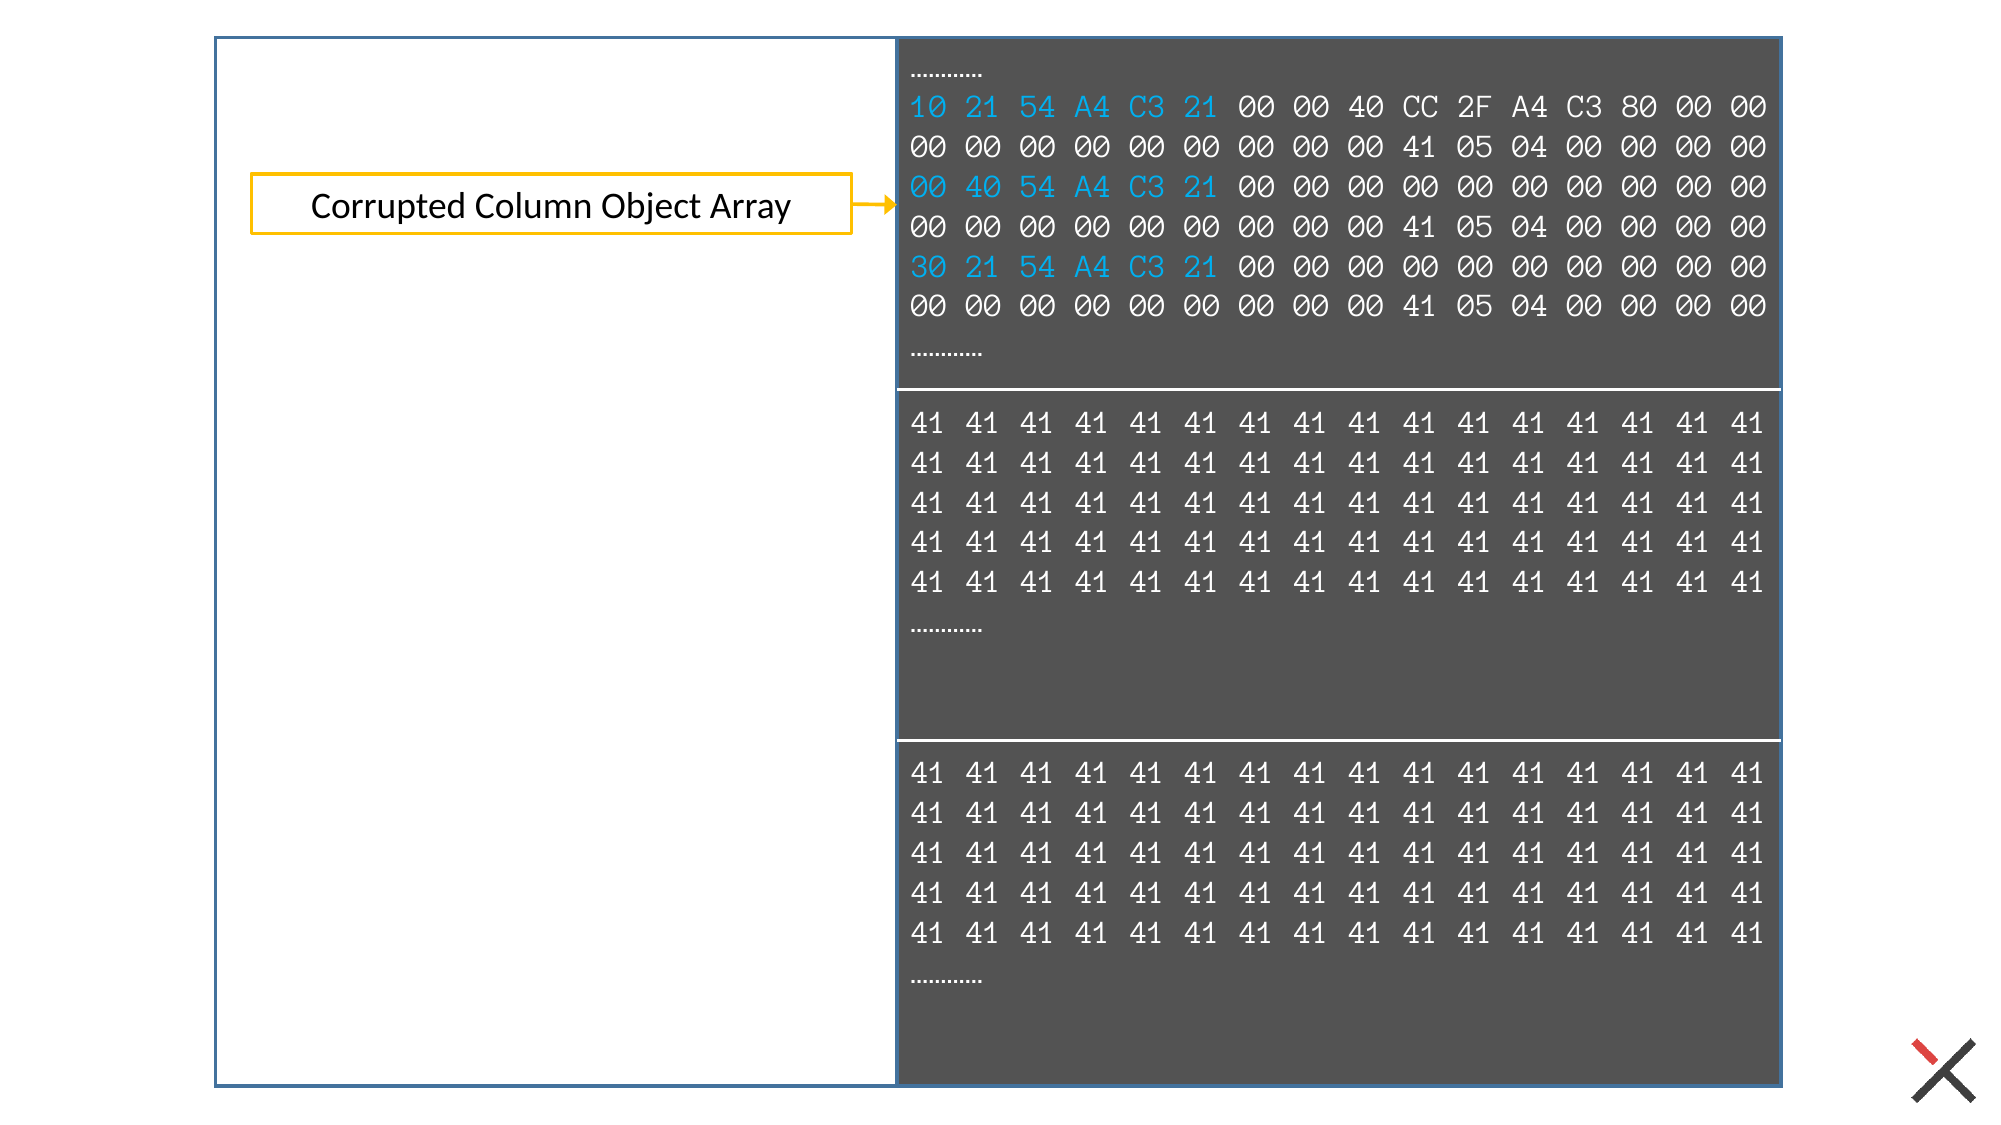

…………
10 21 54 A4 C3 21 00 00 40 CC 2F A4 C3 80 00 00
00 00 00 00 00 00 00 00 00 41 05 04 00 00 00 00
00 40 54 A4 C3 21 00 00 00 00 00 00 00 00 00 00
00 00 00 00 00 00 00 00 00 41 05 04 00 00 00 00
30 21 54 A4 C3 21 00 00 00 00 00 00 00 00 00 00
00 00 00 00 00 00 00 00 00 41 05 04 00 00 00 00
…………

Corrupted Column Object Array
41 41 41 41 41 41 41 41 41 41 41 41 41 41 41 41
41 41 41 41 41 41 41 41 41 41 41 41 41 41 41 41
41 41 41 41 41 41 41 41 41 41 41 41 41 41 41 41
41 41 41 41 41 41 41 41 41 41 41 41 41 41 41 41
41 41 41 41 41 41 41 41 41 41 41 41 41 41 41 41
…………
41 41 41 41 41 41 41 41 41 41 41 41 41 41 41 41
41 41 41 41 41 41 41 41 41 41 41 41 41 41 41 41
41 41 41 41 41 41 41 41 41 41 41 41 41 41 41 41
41 41 41 41 41 41 41 41 41 41 41 41 41 41 41 41
41 41 41 41 41 41 41 41 41 41 41 41 41 41 41 41
…………